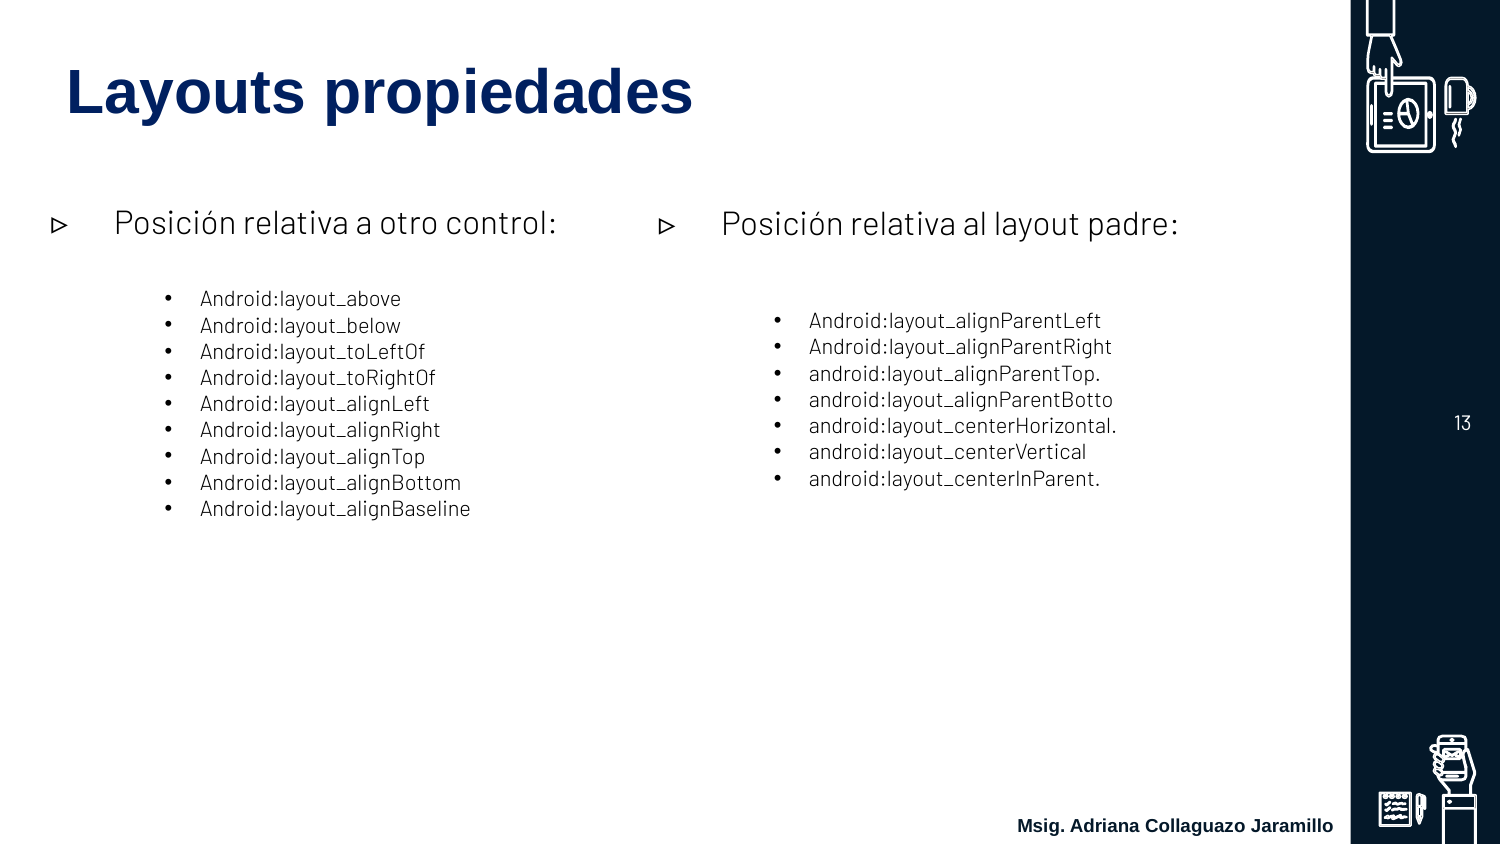

# Layouts propiedades
Posición relativa a otro control:
Posición relativa al layout padre:
Android:layout_above
Android:layout_below
Android:layout_toLeftOf
Android:layout_toRightOf
Android:layout_alignLeft
Android:layout_alignRight
Android:layout_alignTop
Android:layout_alignBottom
Android:layout_alignBaseline

Android:layout_alignParentLeft
Android:layout_alignParentRight
android:layout_alignParentTop.
android:layout_alignParentBotto
android:layout_centerHorizontal.
android:layout_centerVertical
android:layout_centerInParent.
13